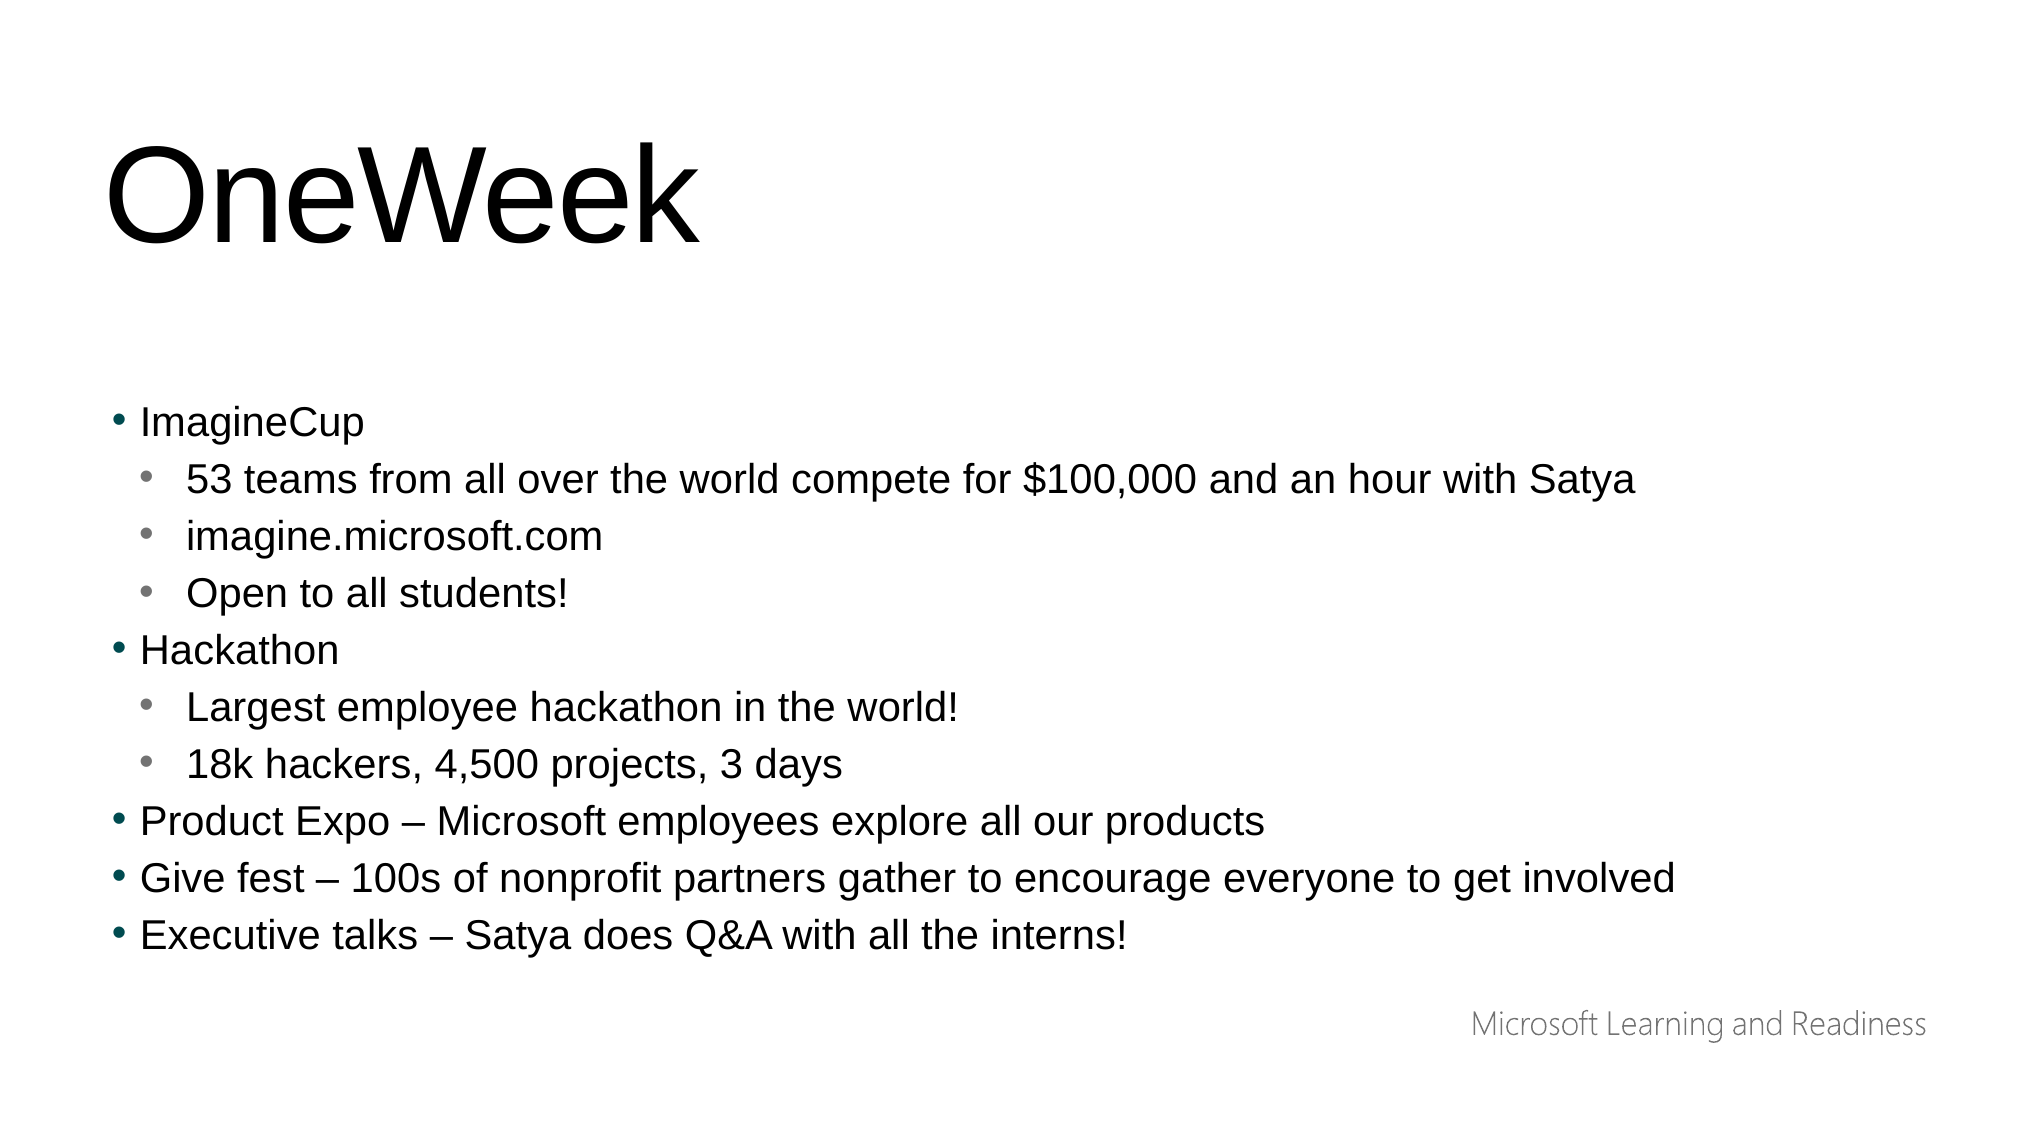

OneWeek
ImagineCup
53 teams from all over the world compete for $100,000 and an hour with Satya
imagine.microsoft.com
Open to all students!
Hackathon
Largest employee hackathon in the world!
18k hackers, 4,500 projects, 3 days
Product Expo – Microsoft employees explore all our products
Give fest – 100s of nonprofit partners gather to encourage everyone to get involved
Executive talks – Satya does Q&A with all the interns!